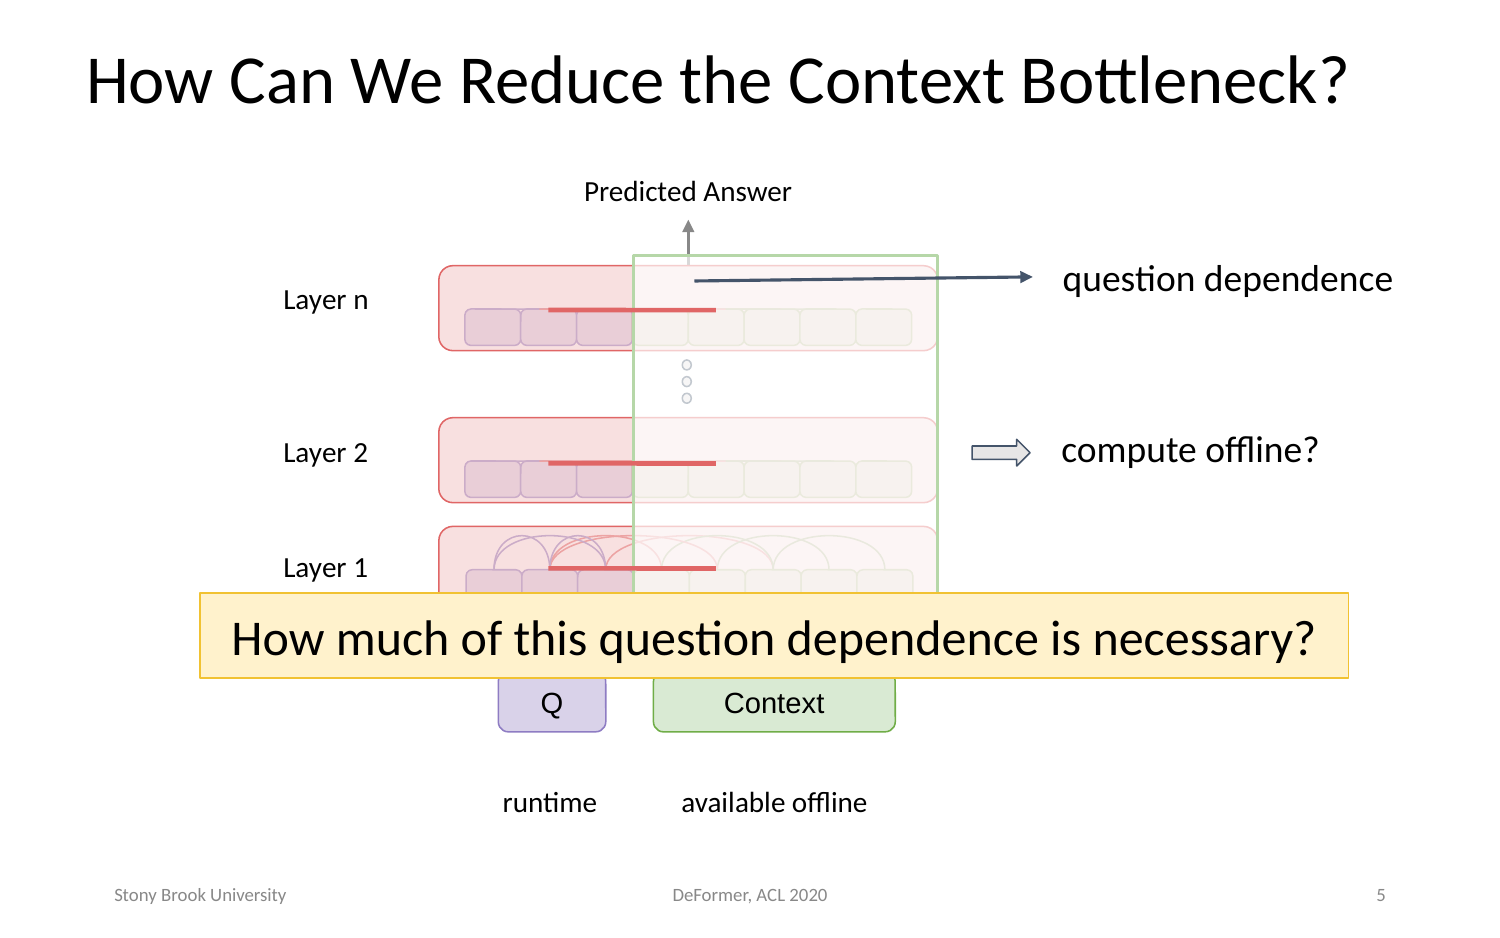

# How Can We Reduce the Context Bottleneck?
Predicted Answer
question dependence

Layer n

compute offline?

Layer 2

Layer 1

How much of this question dependence is necessary?

Context
Q
runtime
available offline
Stony Brook University
DeFormer, ACL 2020
5